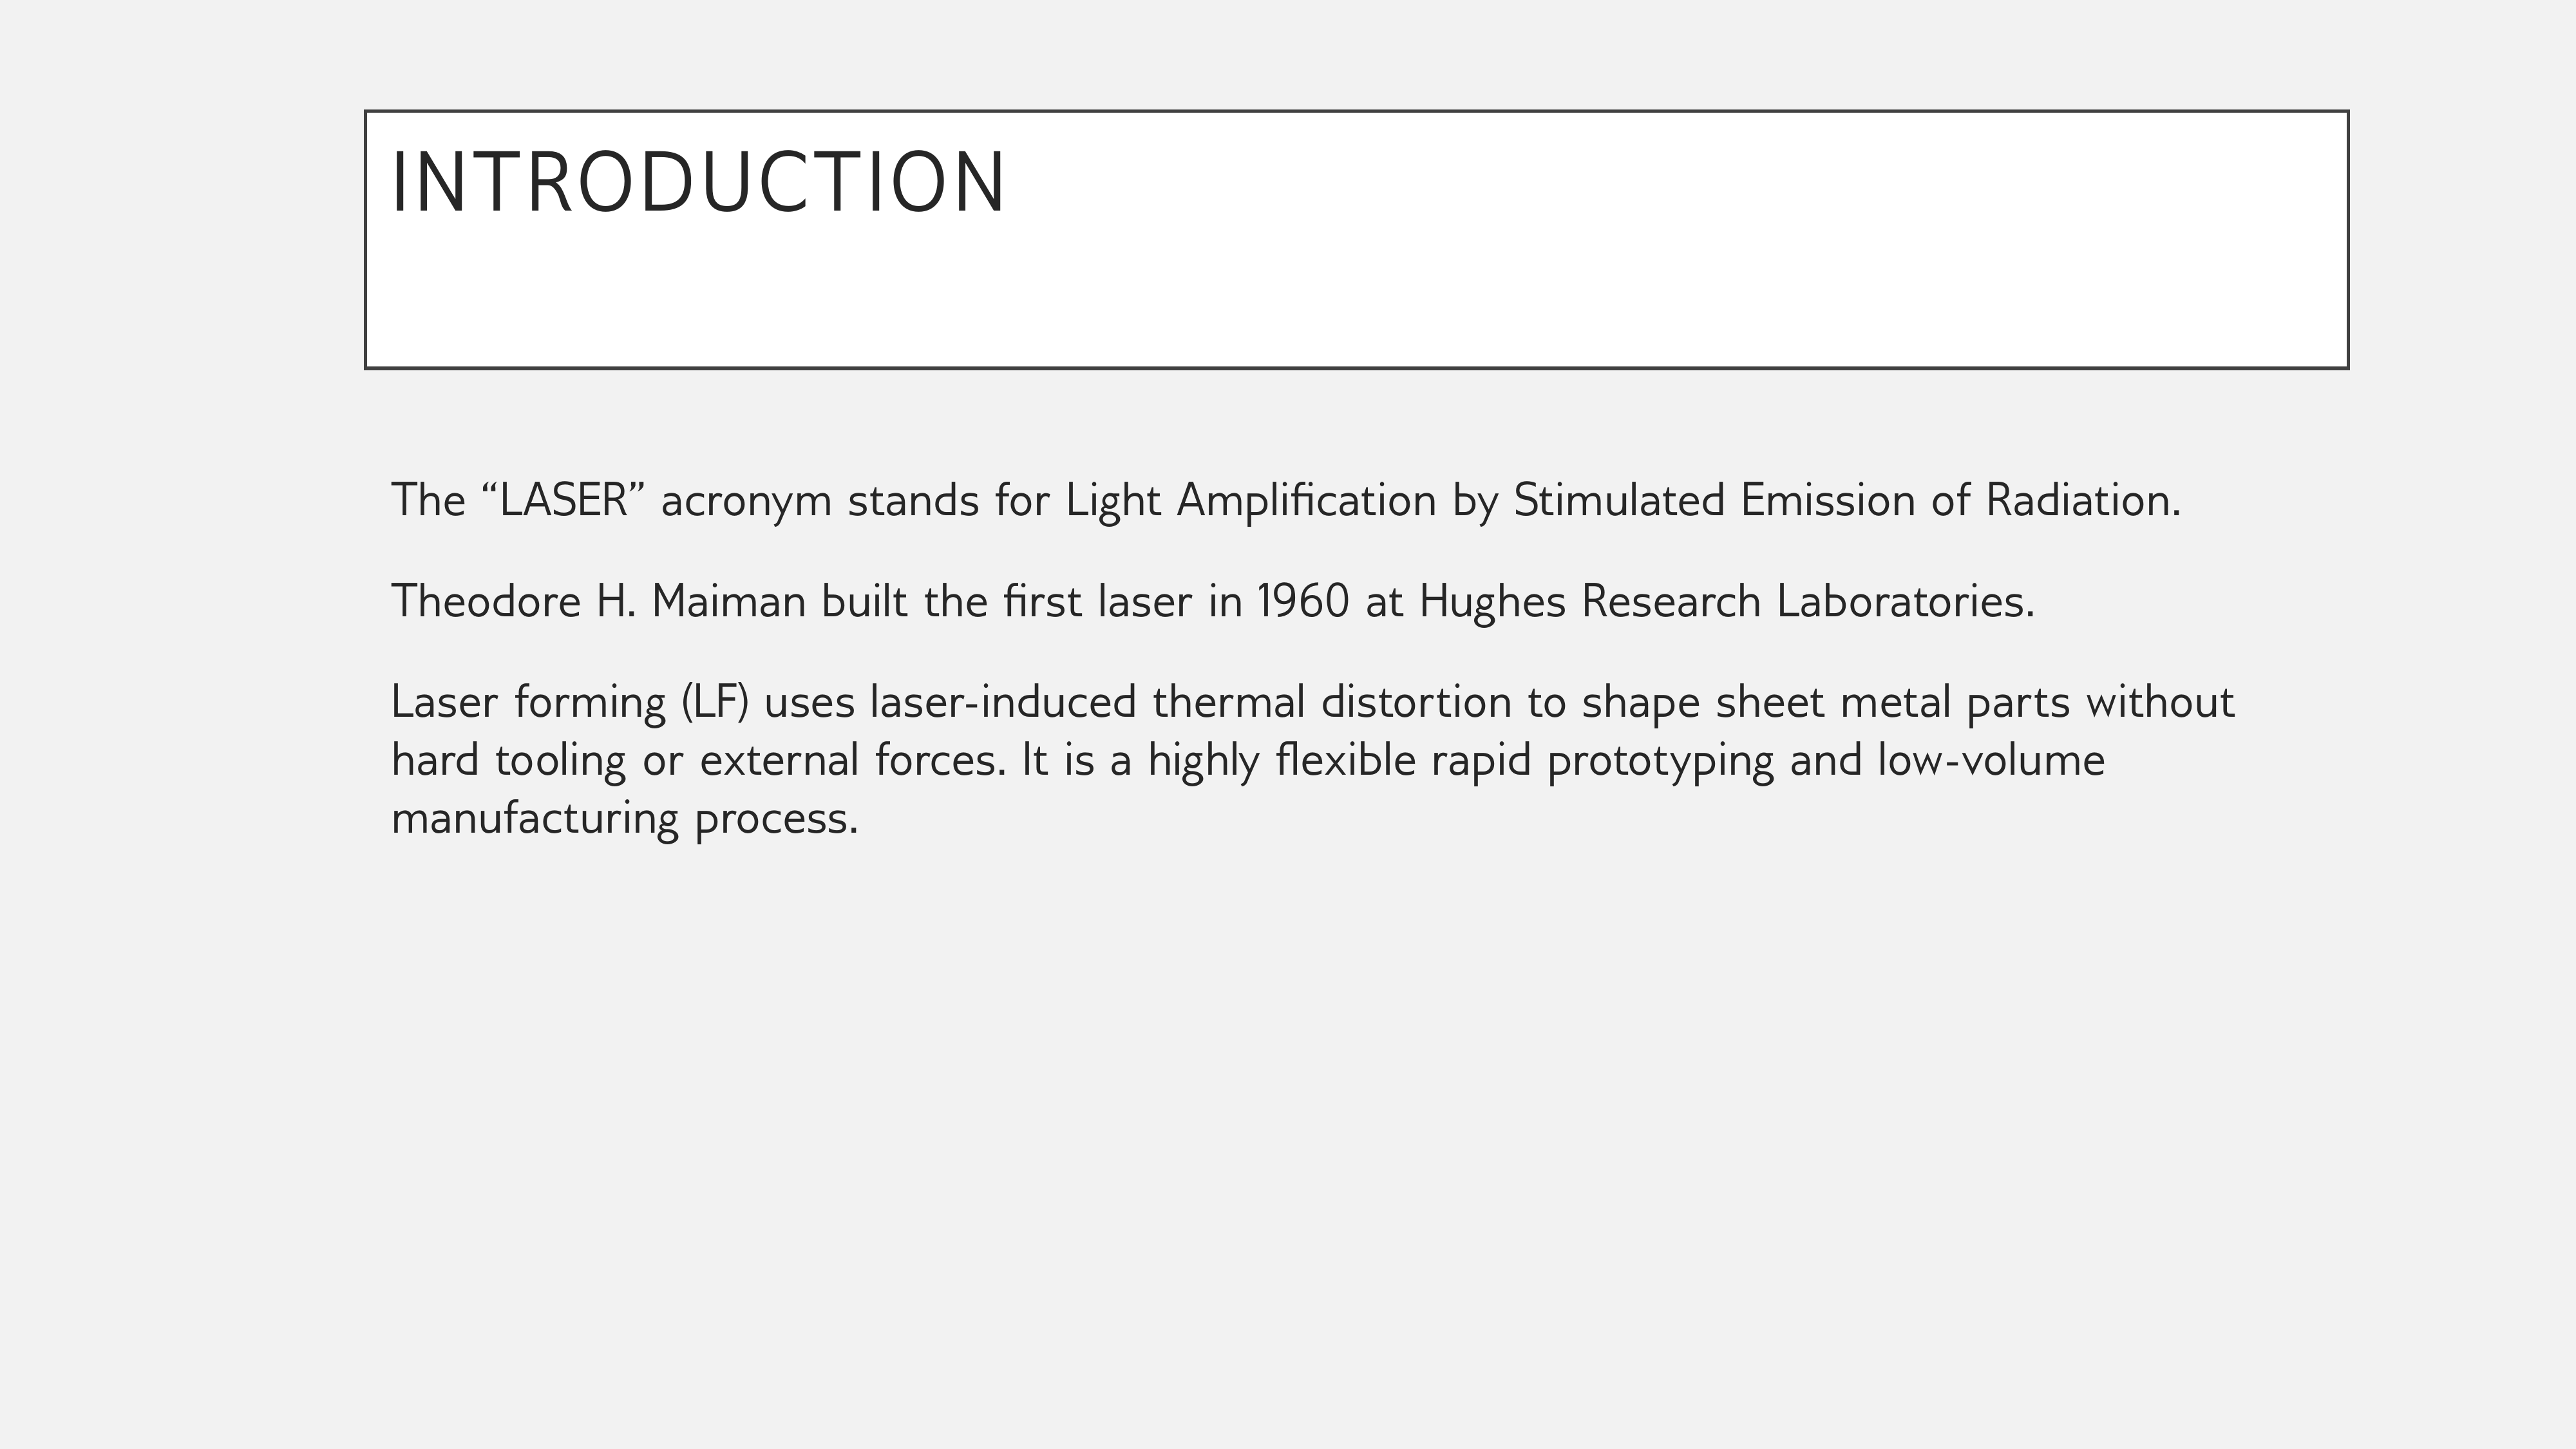

# Introduction
The “LASER” acronym stands for Light Amplification by Stimulated Emission of Radiation.
Theodore H. Maiman built the first laser in 1960 at Hughes Research Laboratories.
Laser forming (LF) uses laser-induced thermal distortion to shape sheet metal parts without hard tooling or external forces. It is a highly flexible rapid prototyping and low-volume manufacturing process.